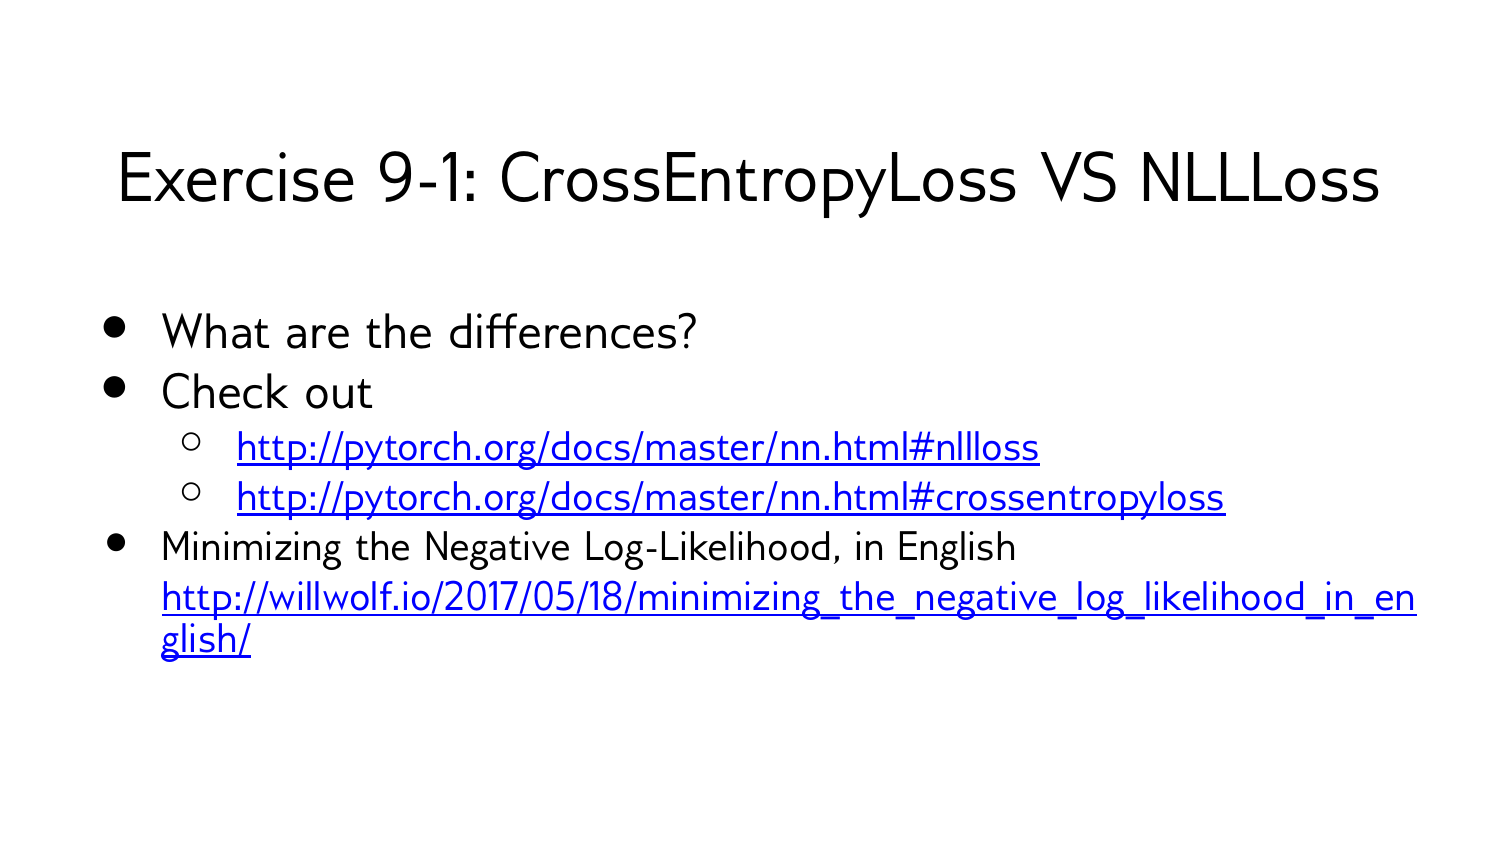

# Exercise 9-1: CrossEntropyLoss VS NLLLoss
What are the differences?
Check out
http://pytorch.org/docs/master/nn.html#nllloss
http://pytorch.org/docs/master/nn.html#crossentropyloss
Minimizing the Negative Log-Likelihood, in English http://willwolf.io/2017/05/18/minimizing_the_negative_log_likelihood_in_english/